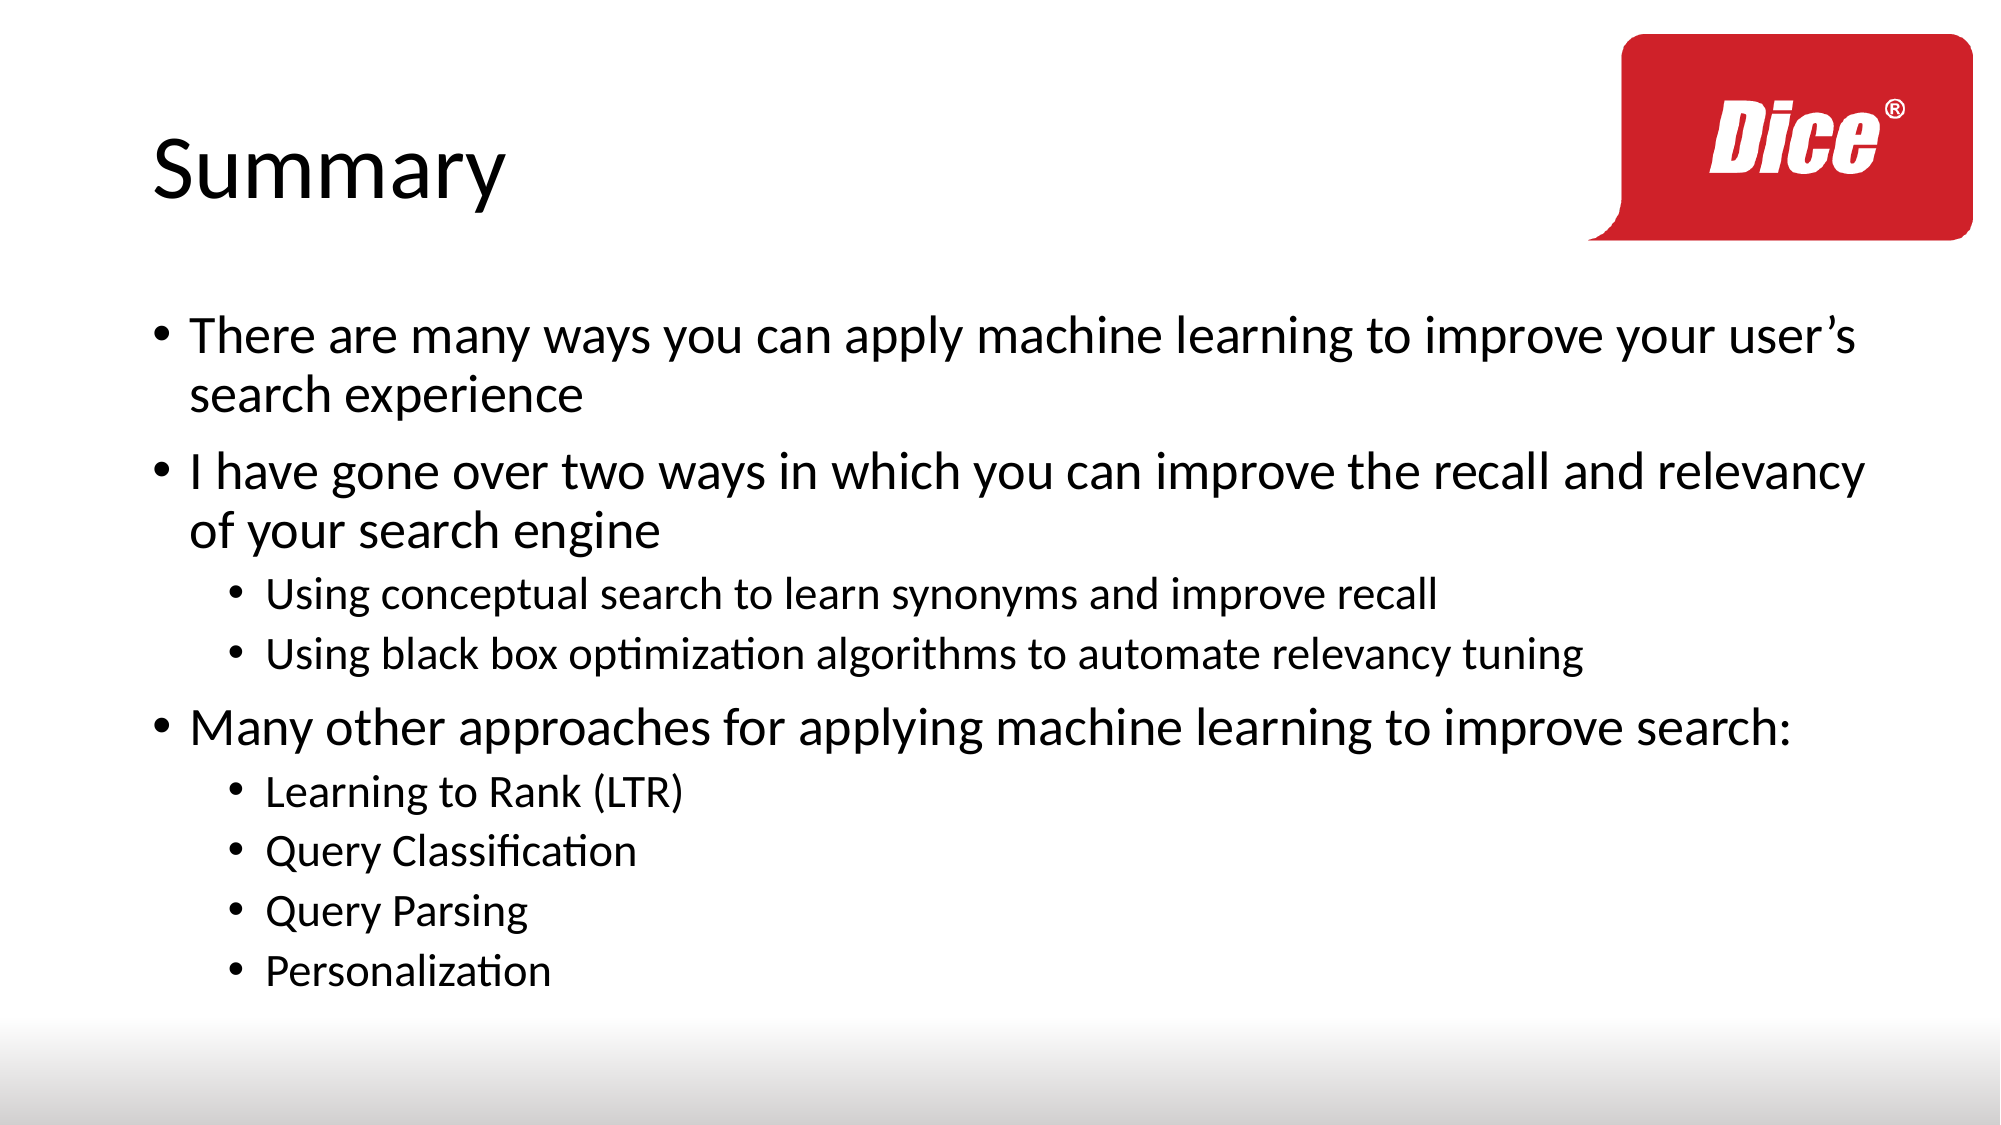

# Summary
There are many ways you can apply machine learning to improve your user’s search experience
I have gone over two ways in which you can improve the recall and relevancy of your search engine
Using conceptual search to learn synonyms and improve recall
Using black box optimization algorithms to automate relevancy tuning
Many other approaches for applying machine learning to improve search:
Learning to Rank (LTR)
Query Classification
Query Parsing
Personalization